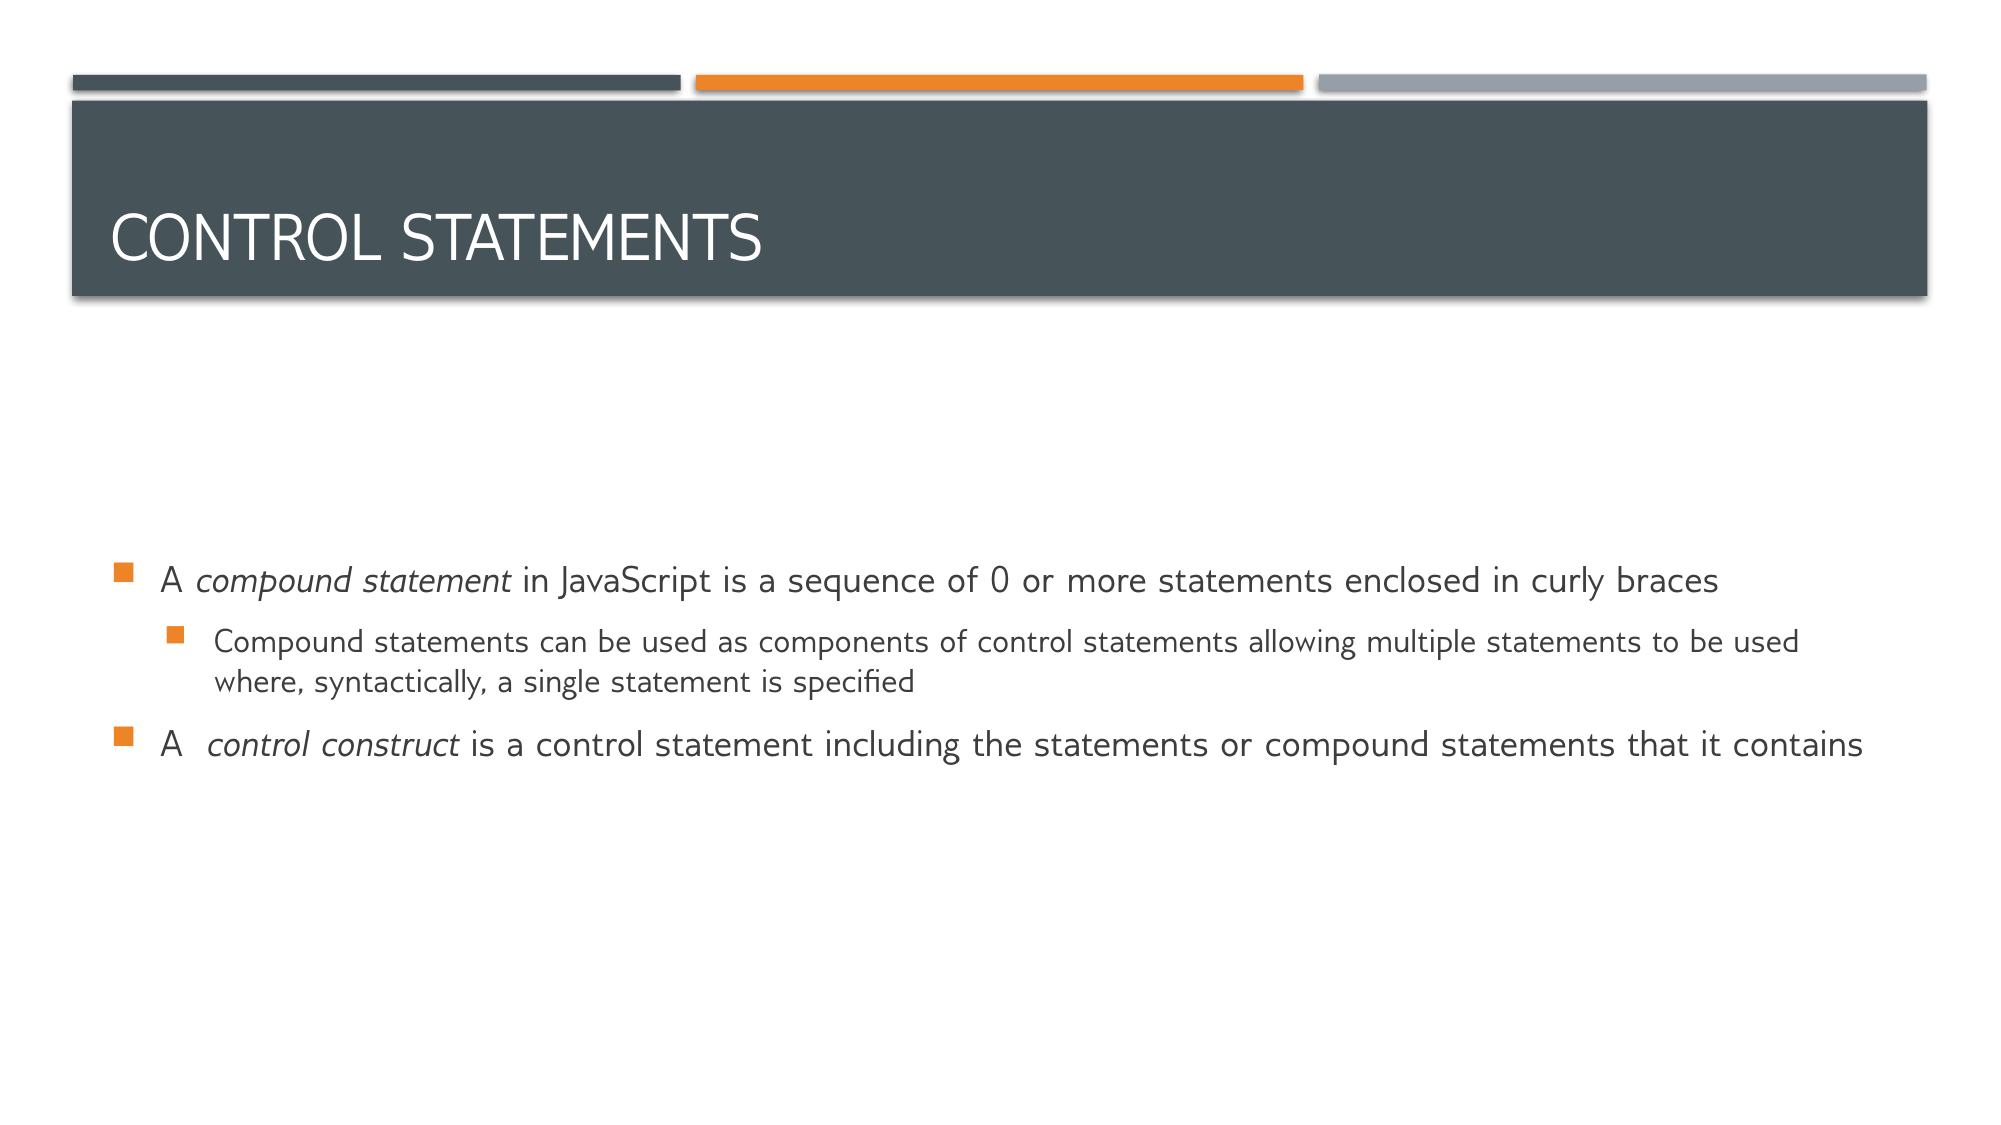

# Control Statements
A compound statement in JavaScript is a sequence of 0 or more statements enclosed in curly braces
Compound statements can be used as components of control statements allowing multiple statements to be used where, syntactically, a single statement is specified
A  control construct is a control statement including the statements or compound statements that it contains